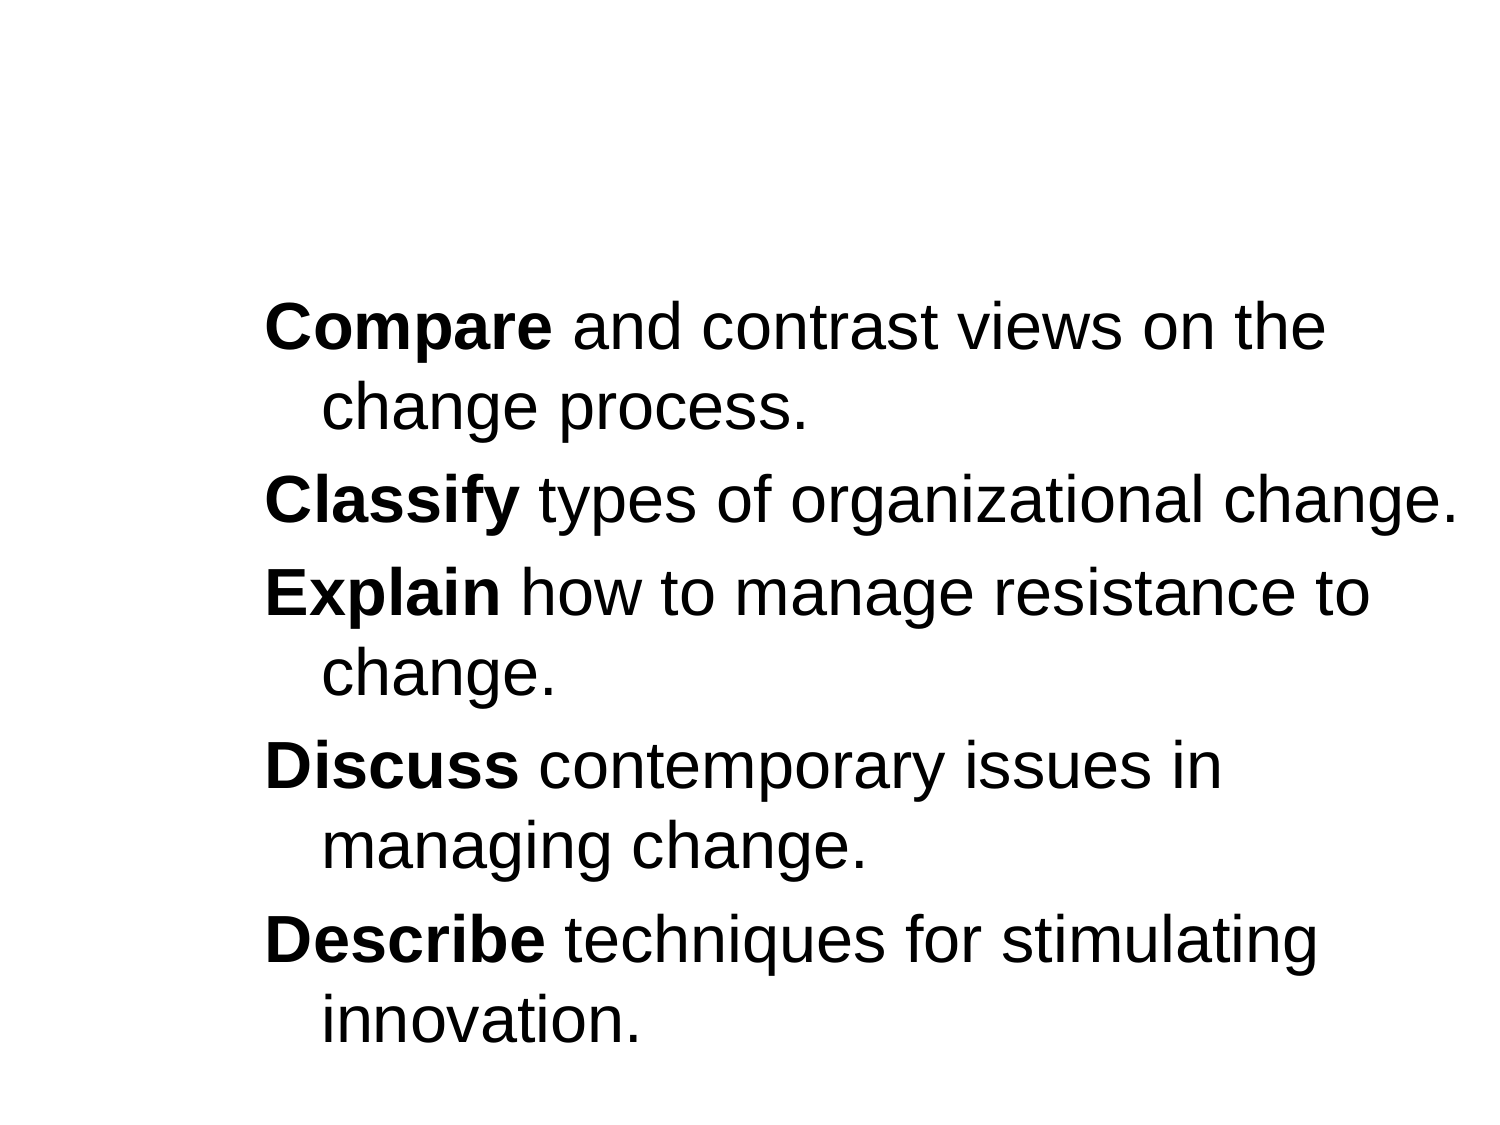

Compare and contrast views on the change process.
Classify types of organizational change.
Explain how to manage resistance to change.
Discuss contemporary issues in managing change.
Describe techniques for stimulating innovation.